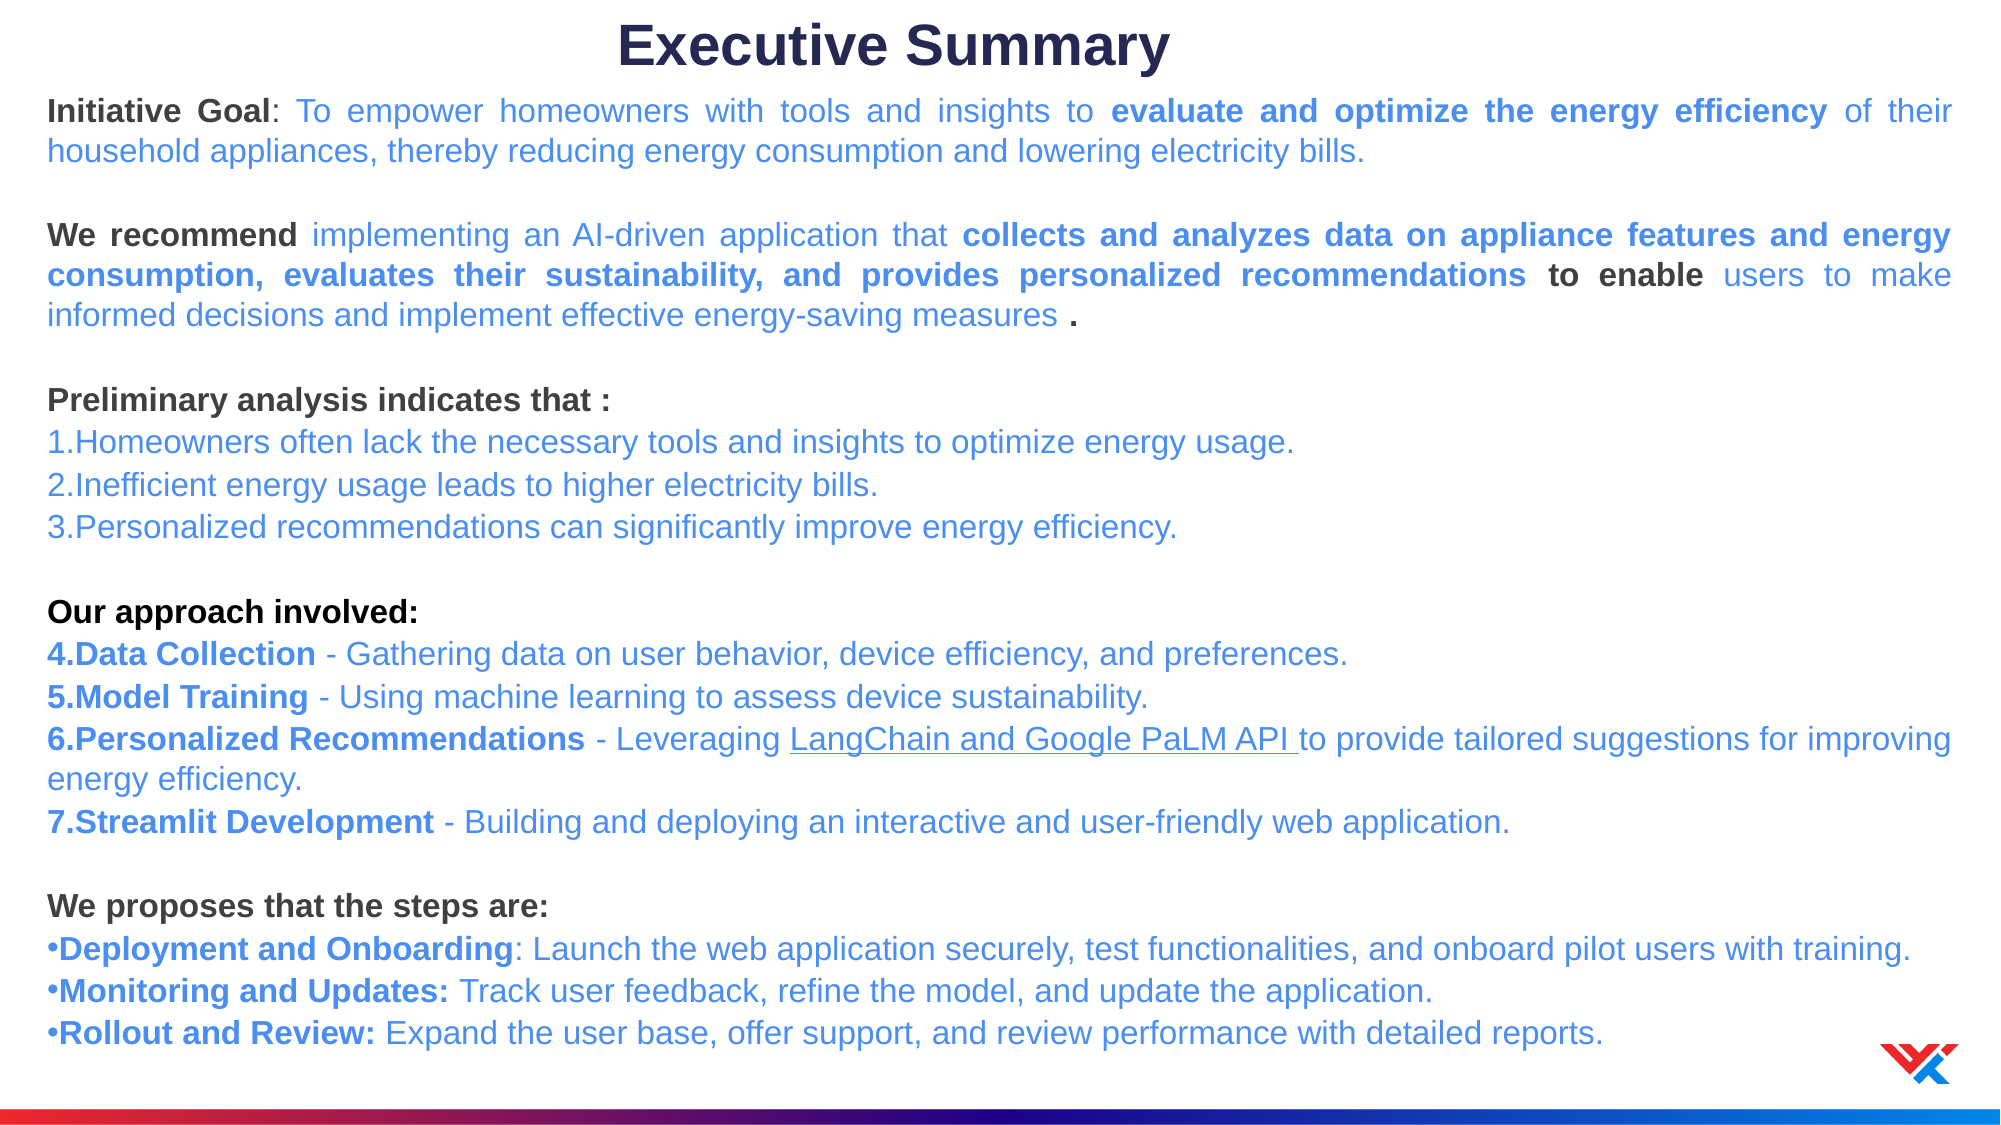

# Executive Summary
Initiative Goal: To empower homeowners with tools and insights to evaluate and optimize the energy efficiency of their household appliances, thereby reducing energy consumption and lowering electricity bills.

We recommend implementing an AI-driven application that collects and analyzes data on appliance features and energy consumption, evaluates their sustainability, and provides personalized recommendations to enable users to make informed decisions and implement effective energy-saving measures .

Preliminary analysis indicates that :
Homeowners often lack the necessary tools and insights to optimize energy usage.
Inefficient energy usage leads to higher electricity bills.
Personalized recommendations can significantly improve energy efficiency.

Our approach involved:
Data Collection - Gathering data on user behavior, device efficiency, and preferences.
Model Training - Using machine learning to assess device sustainability.
Personalized Recommendations - Leveraging LangChain and Google PaLM API to provide tailored suggestions for improving energy efficiency.
Streamlit Development - Building and deploying an interactive and user-friendly web application.

We proposes that the steps are:
Deployment and Onboarding: Launch the web application securely, test functionalities, and onboard pilot users with training.
Monitoring and Updates: Track user feedback, refine the model, and update the application.
Rollout and Review: Expand the user base, offer support, and review performance with detailed reports.